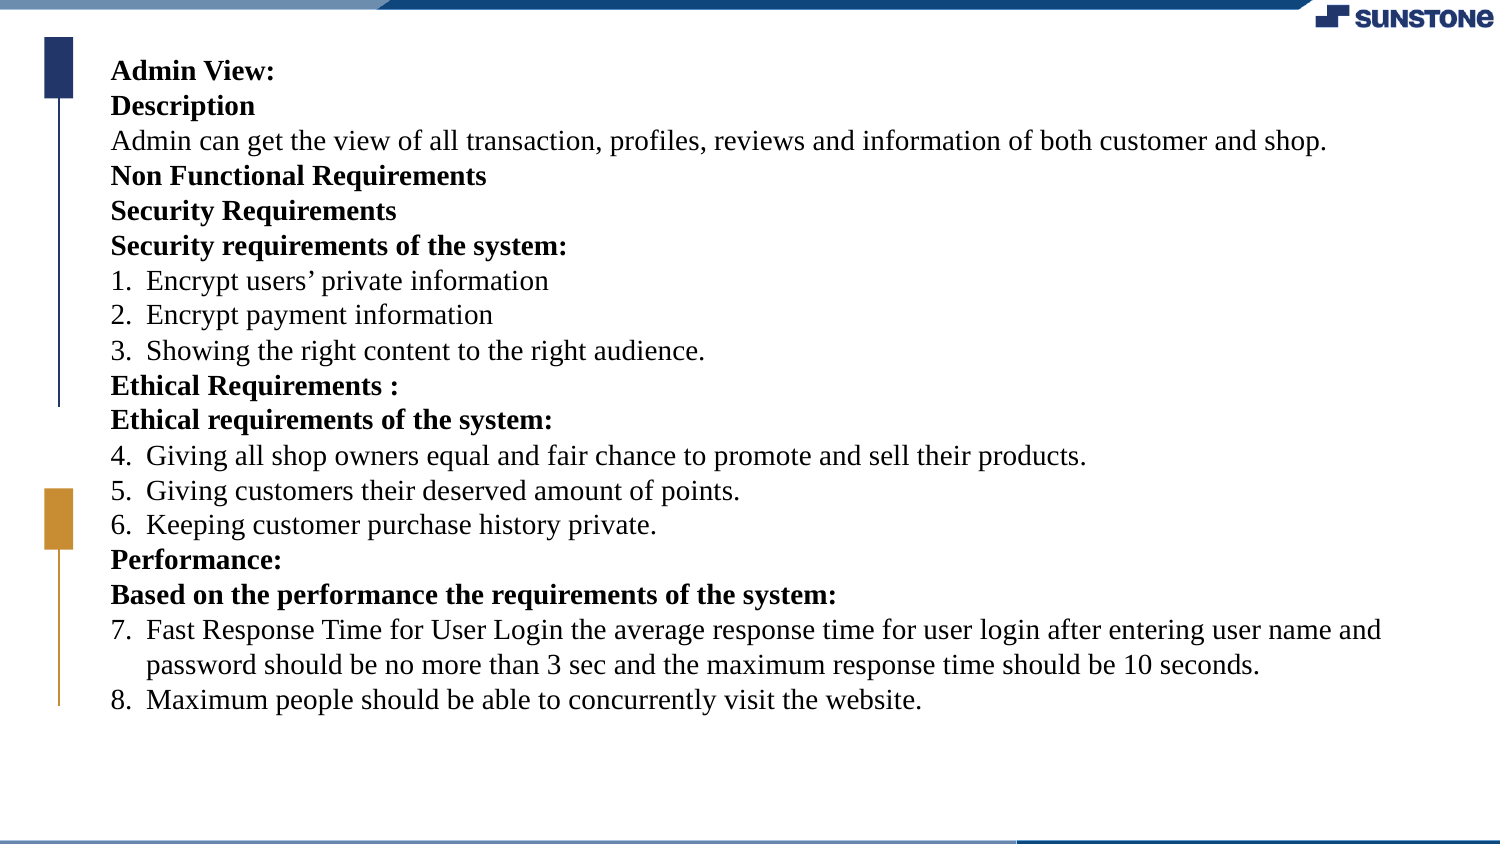

Admin View:
Description
Admin can get the view of all transaction, profiles, reviews and information of both customer and shop.
Non Functional Requirements
Security Requirements
Security requirements of the system:
Encrypt users’ private information
Encrypt payment information
Showing the right content to the right audience.
Ethical Requirements :
Ethical requirements of the system:
Giving all shop owners equal and fair chance to promote and sell their products.
Giving customers their deserved amount of points.
Keeping customer purchase history private.
Performance:
Based on the performance the requirements of the system:
Fast Response Time for User Login the average response time for user login after entering user name and password should be no more than 3 sec and the maximum response time should be 10 seconds.
Maximum people should be able to concurrently visit the website.